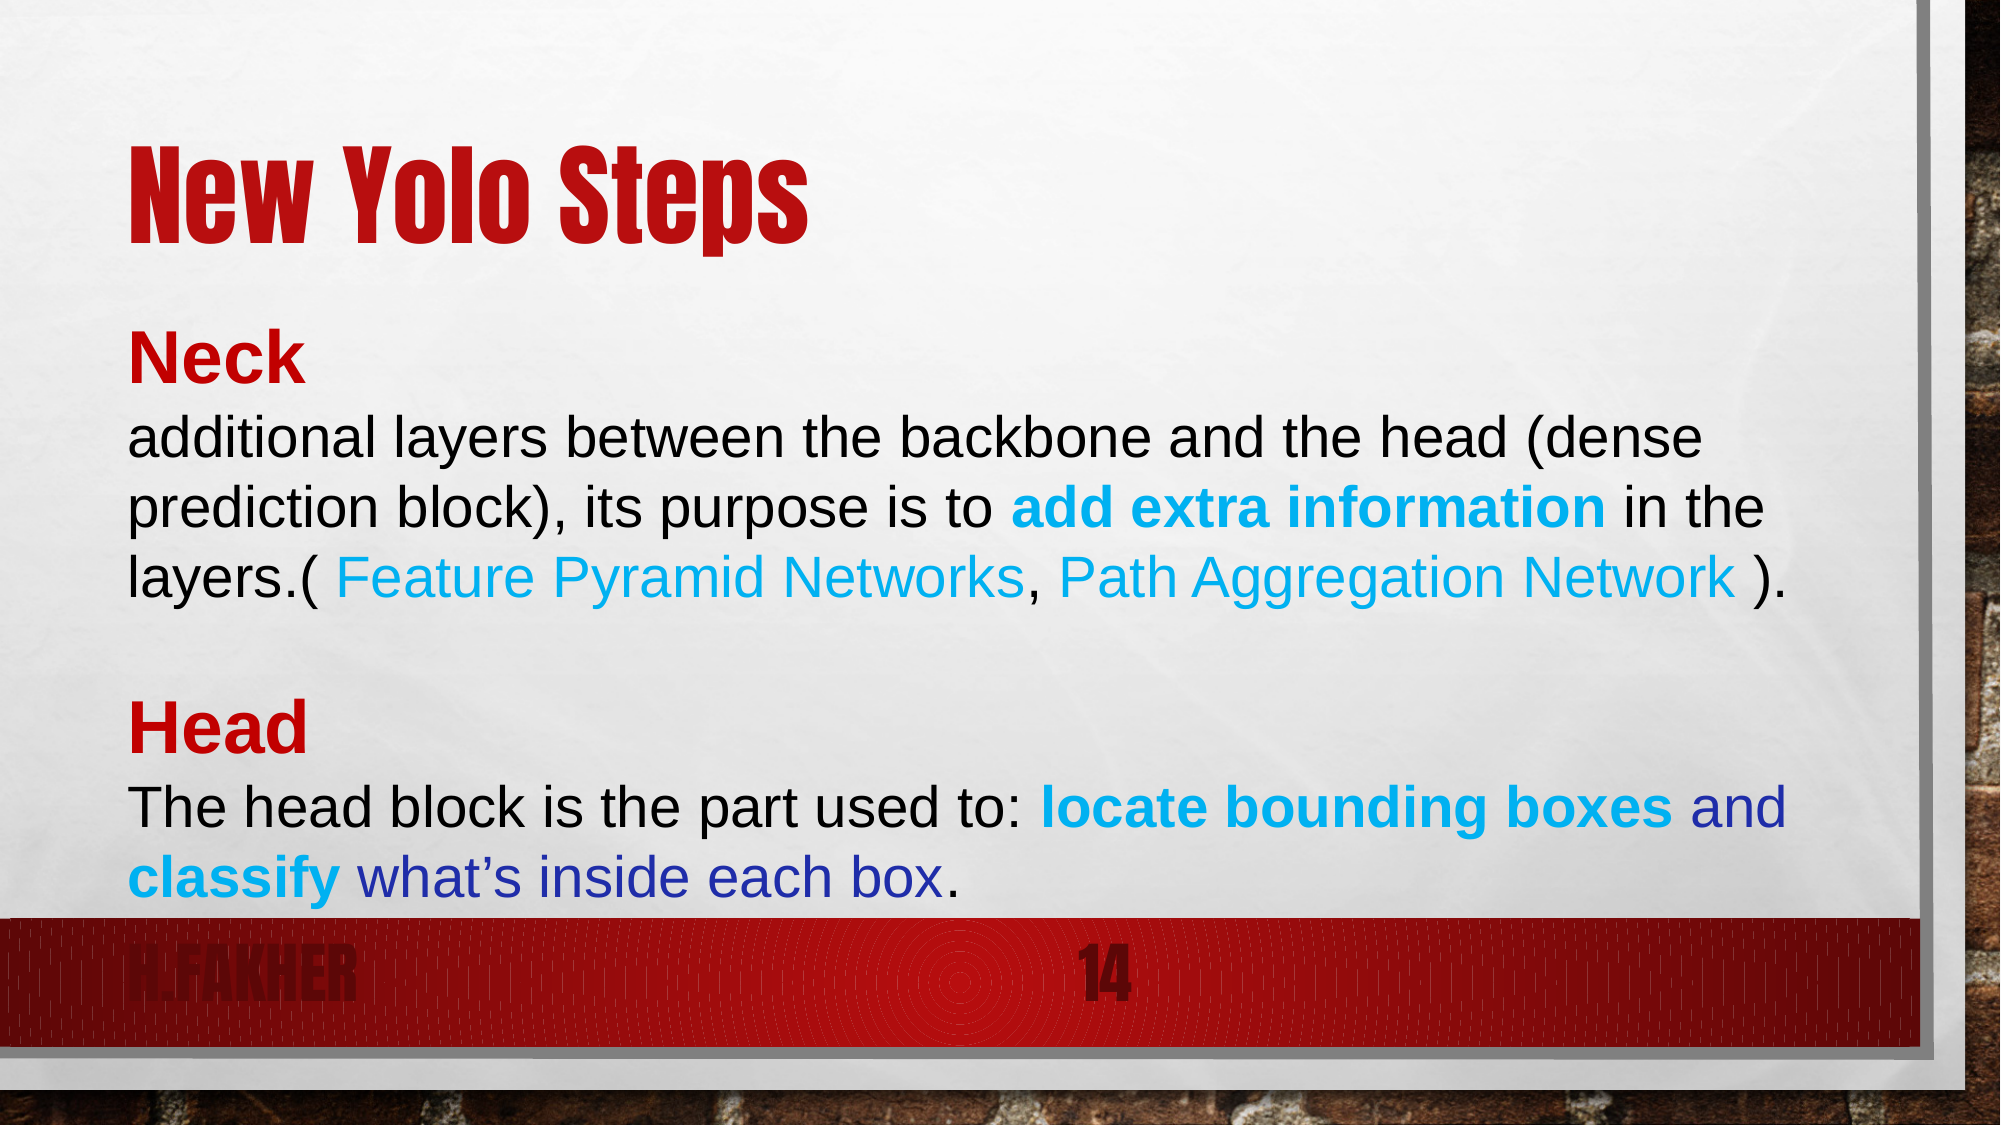

# New Yolo Steps
Neck
additional layers between the backbone and the head (dense prediction block), its purpose is to add extra information in the layers.( Feature Pyramid Networks, Path Aggregation Network ).

Head
The head block is the part used to: locate bounding boxes and classify what’s inside each box.
H.Fakher
14